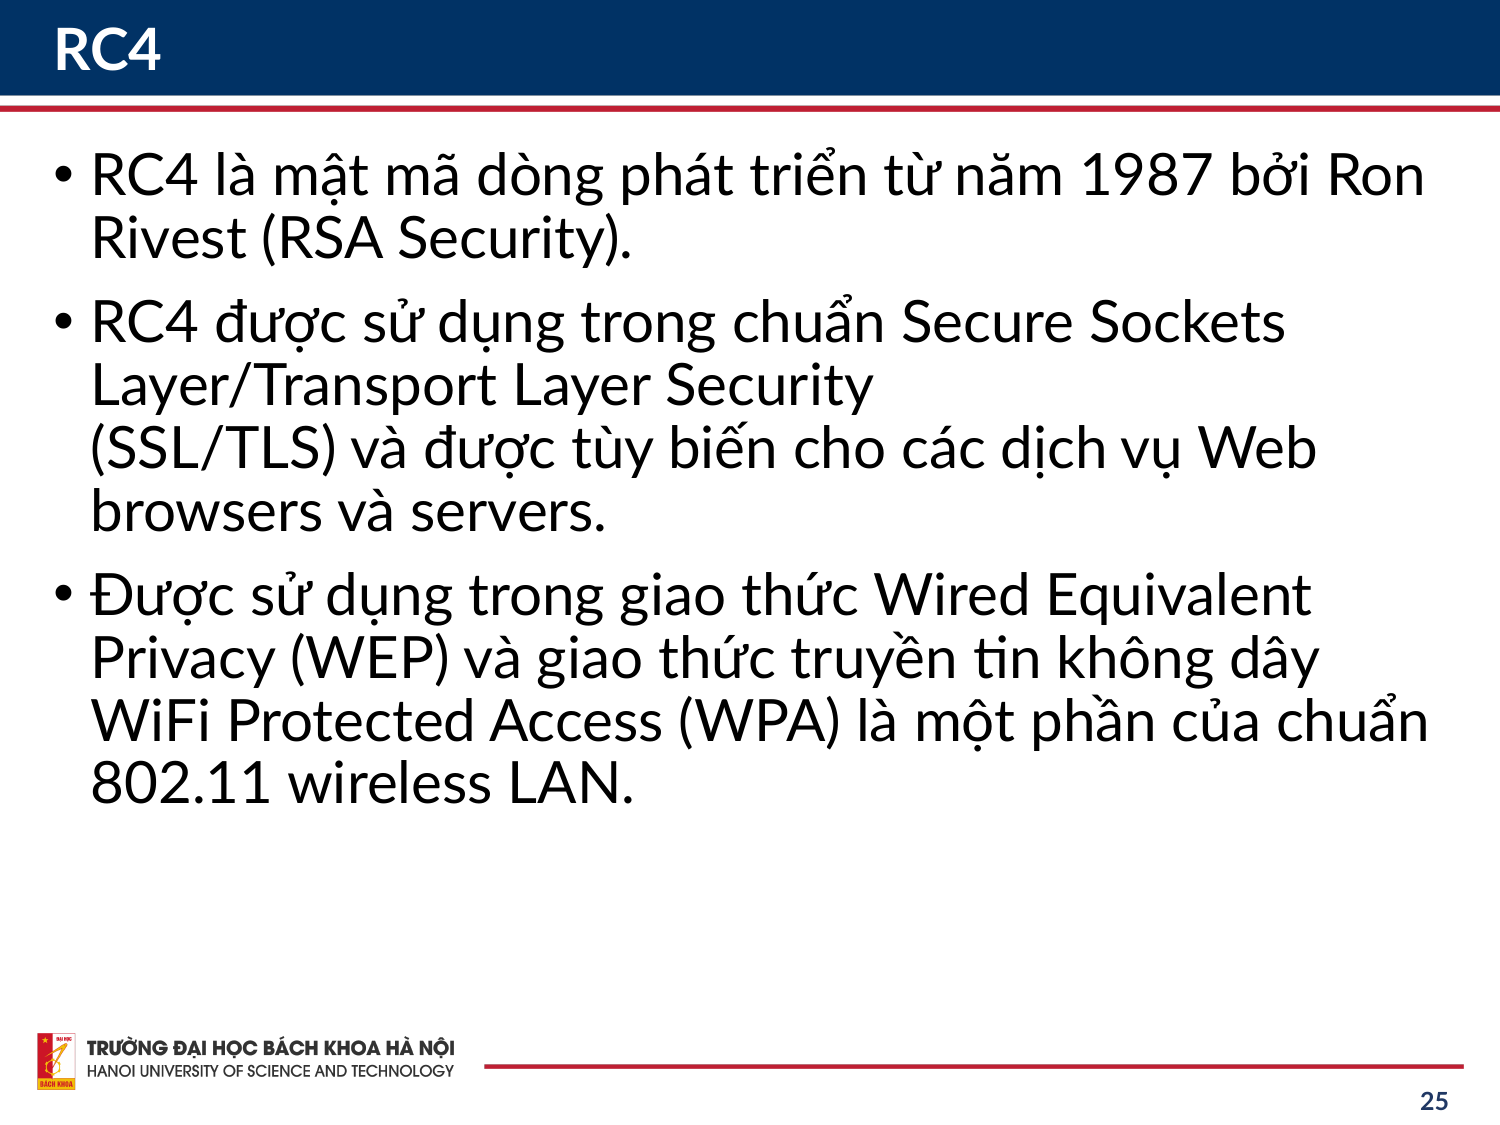

# RC4
RC4 là mật mã dòng phát triển từ năm 1987 bởi Ron Rivest (RSA Security).
RC4 được sử dụng trong chuẩn Secure Sockets Layer/Transport Layer Security
(SSL/TLS) và được tùy biến cho các dịch vụ Web
browsers và servers.
Được sử dụng trong giao thức Wired Equivalent Privacy (WEP) và giao thức truyền tin không dây
WiFi Protected Access (WPA) là một phần của chuẩn
802.11 wireless LAN.
25